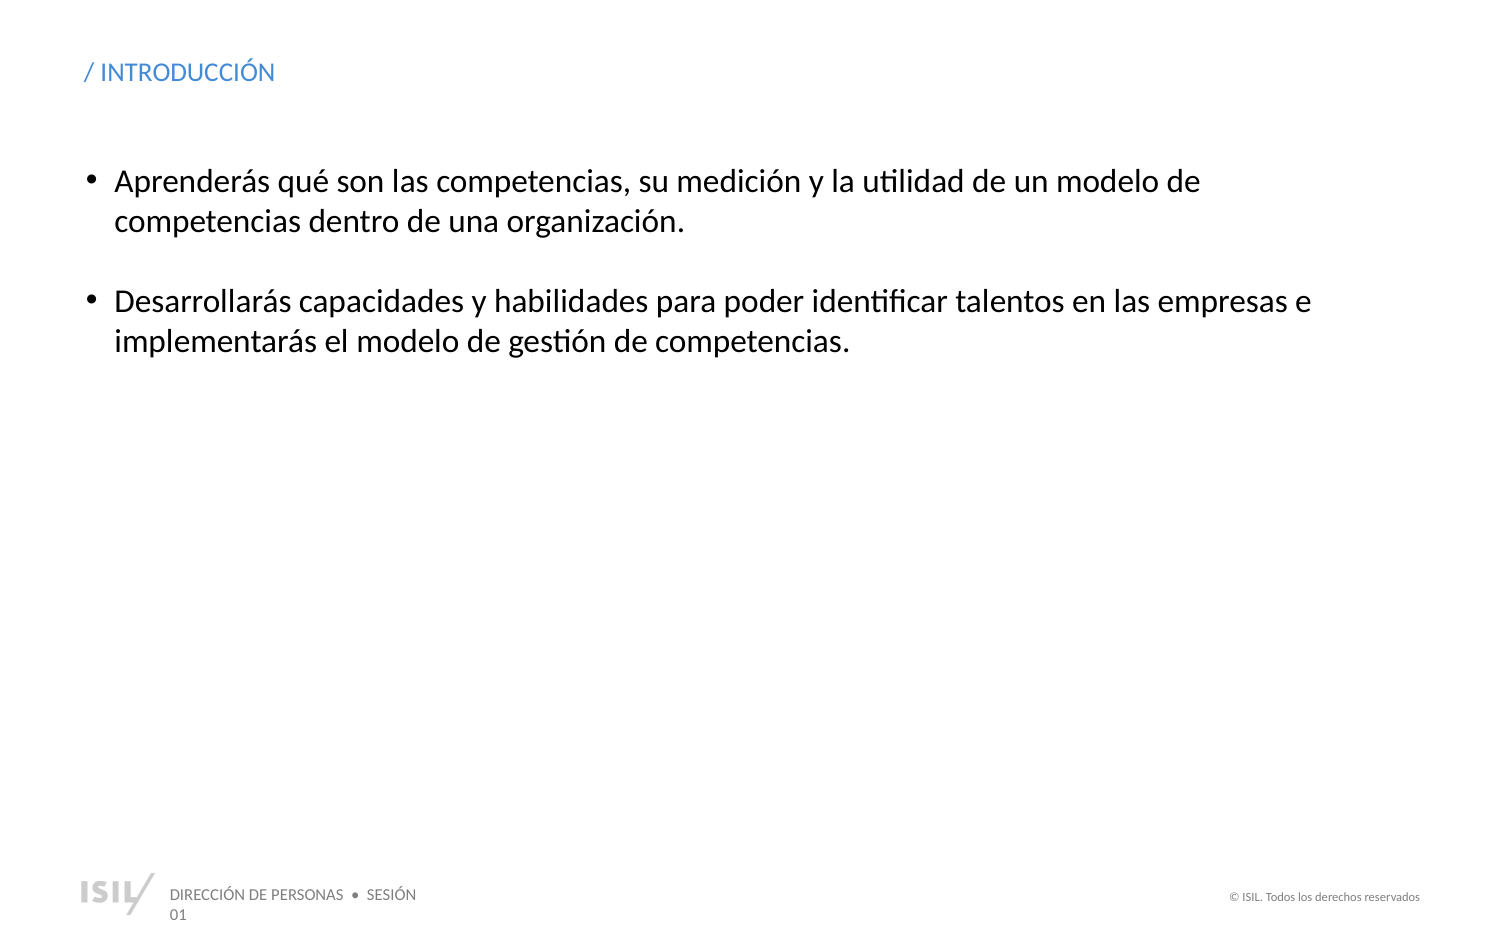

/ INTRODUCCIÓN
Aprenderás qué son las competencias, su medición y la utilidad de un modelo de competencias dentro de una organización.
Desarrollarás capacidades y habilidades para poder identificar talentos en las empresas e implementarás el modelo de gestión de competencias.